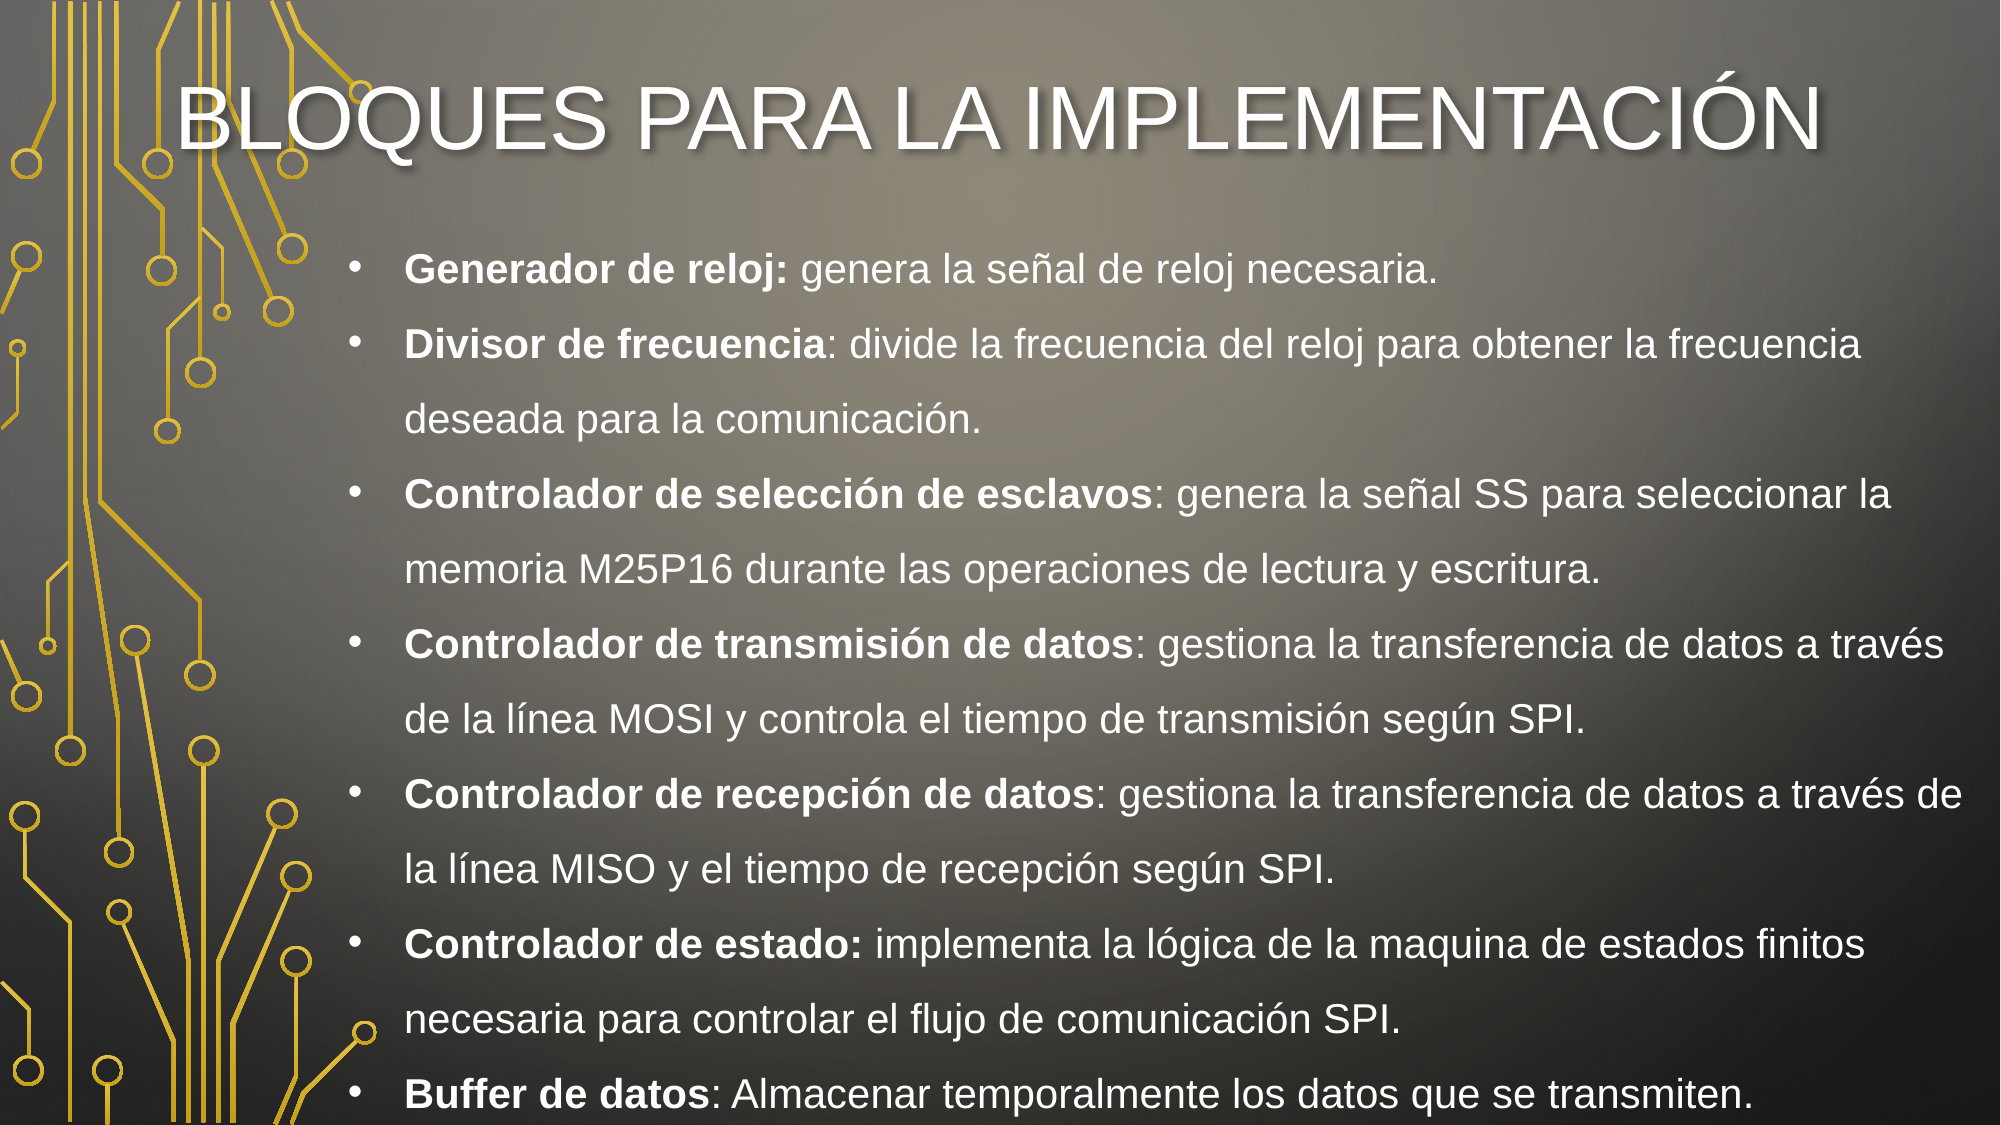

# Bloques para la implementación
Generador de reloj: genera la señal de reloj necesaria.
Divisor de frecuencia: divide la frecuencia del reloj para obtener la frecuencia deseada para la comunicación.
Controlador de selección de esclavos: genera la señal SS para seleccionar la memoria M25P16 durante las operaciones de lectura y escritura.
Controlador de transmisión de datos: gestiona la transferencia de datos a través de la línea MOSI y controla el tiempo de transmisión según SPI.
Controlador de recepción de datos: gestiona la transferencia de datos a través de la línea MISO y el tiempo de recepción según SPI.
Controlador de estado: implementa la lógica de la maquina de estados finitos necesaria para controlar el flujo de comunicación SPI.
Buffer de datos: Almacenar temporalmente los datos que se transmiten.